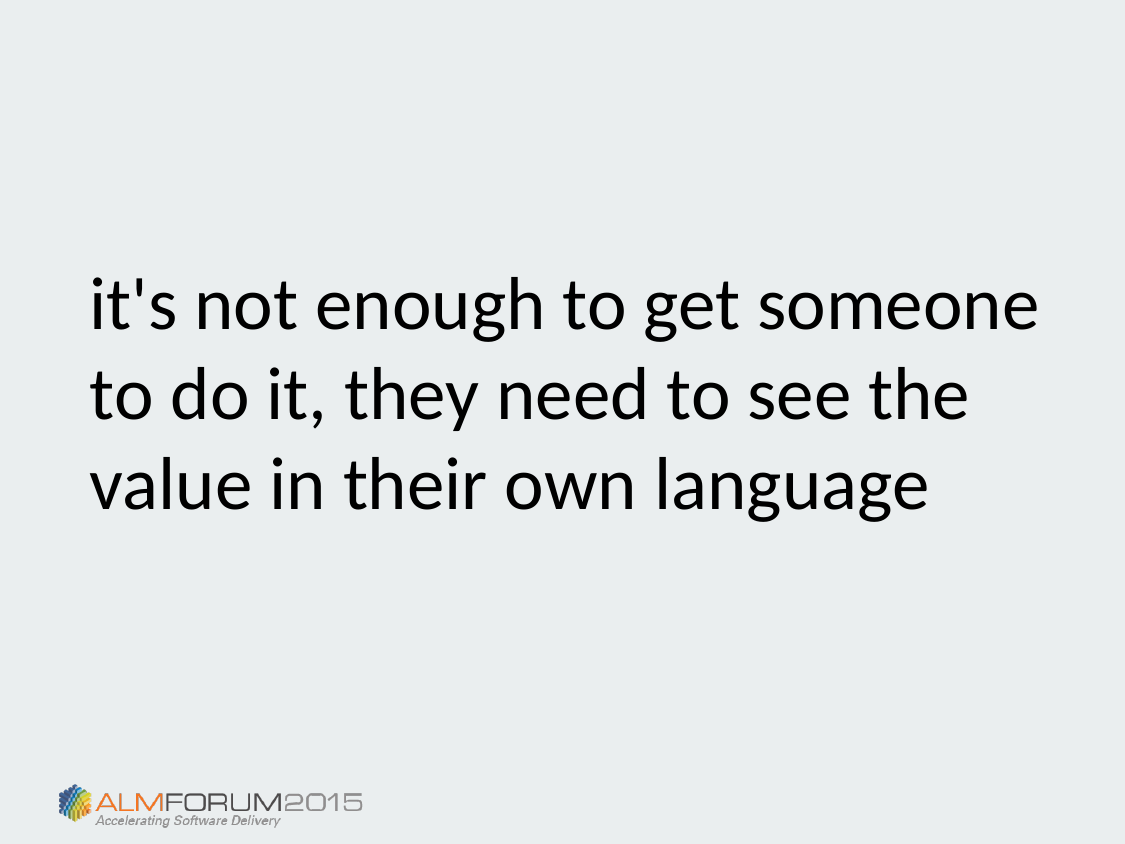

it's not enough to get someone to do it, they need to see the value in their own language